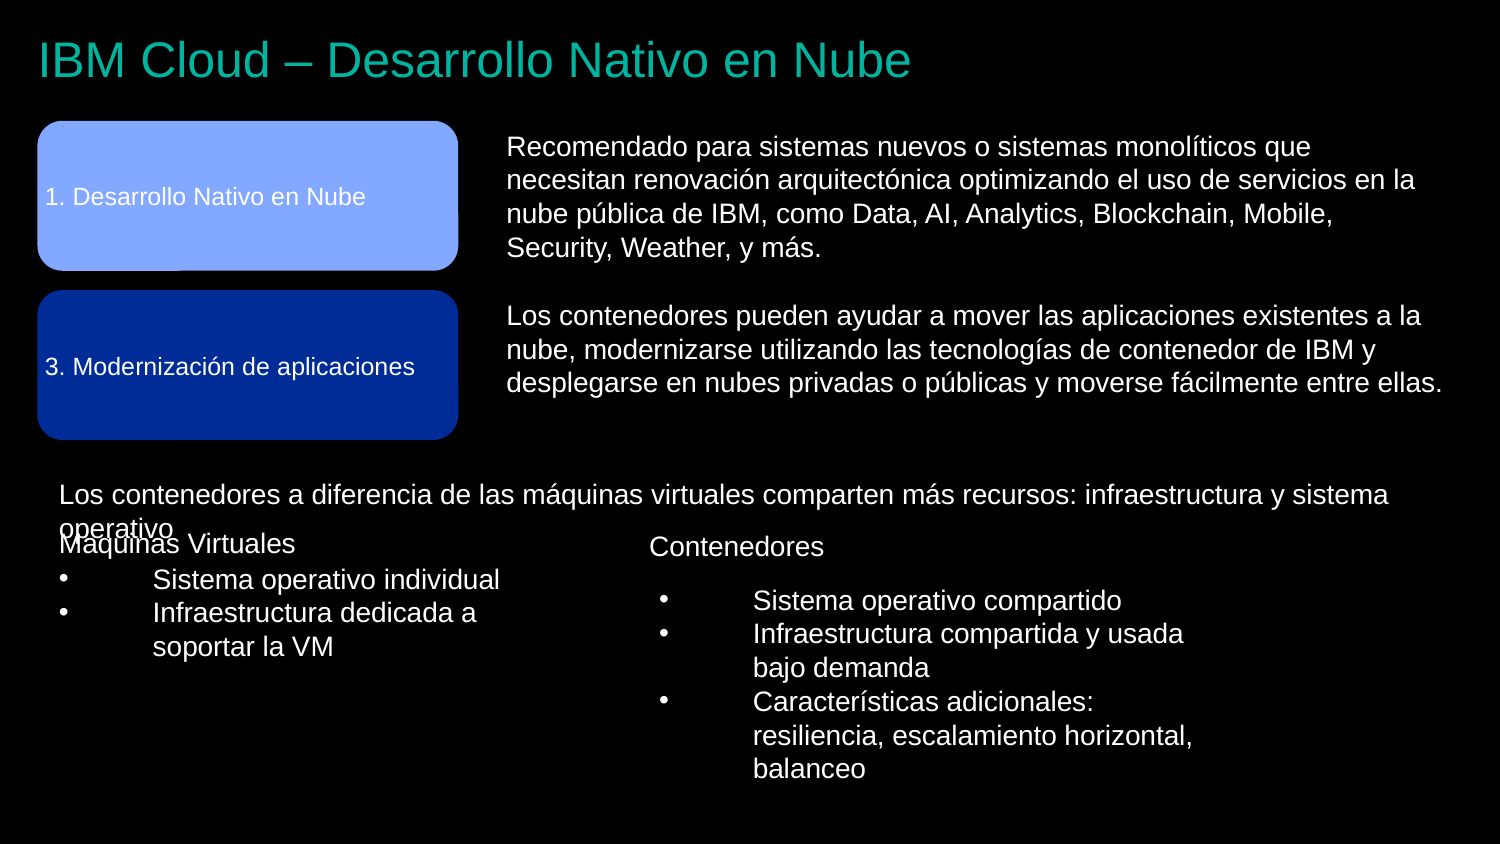

IBM Cloud – Desarrollo Nativo en Nube
1. Desarrollo Nativo en Nube
Recomendado para sistemas nuevos o sistemas monolíticos que necesitan renovación arquitectónica optimizando el uso de servicios en la nube pública de IBM, como Data, AI, Analytics, Blockchain, Mobile, Security, Weather, y más.
3. Modernización de aplicaciones
Los contenedores pueden ayudar a mover las aplicaciones existentes a la nube, modernizarse utilizando las tecnologías de contenedor de IBM y desplegarse en nubes privadas o públicas y moverse fácilmente entre ellas.
Los contenedores a diferencia de las máquinas virtuales comparten más recursos: infraestructura y sistema operativo
Maquinas Virtuales
Contenedores
Sistema operativo individual
Infraestructura dedicada a soportar la VM
Sistema operativo compartido
Infraestructura compartida y usada bajo demanda
Características adicionales: resiliencia, escalamiento horizontal, balanceo